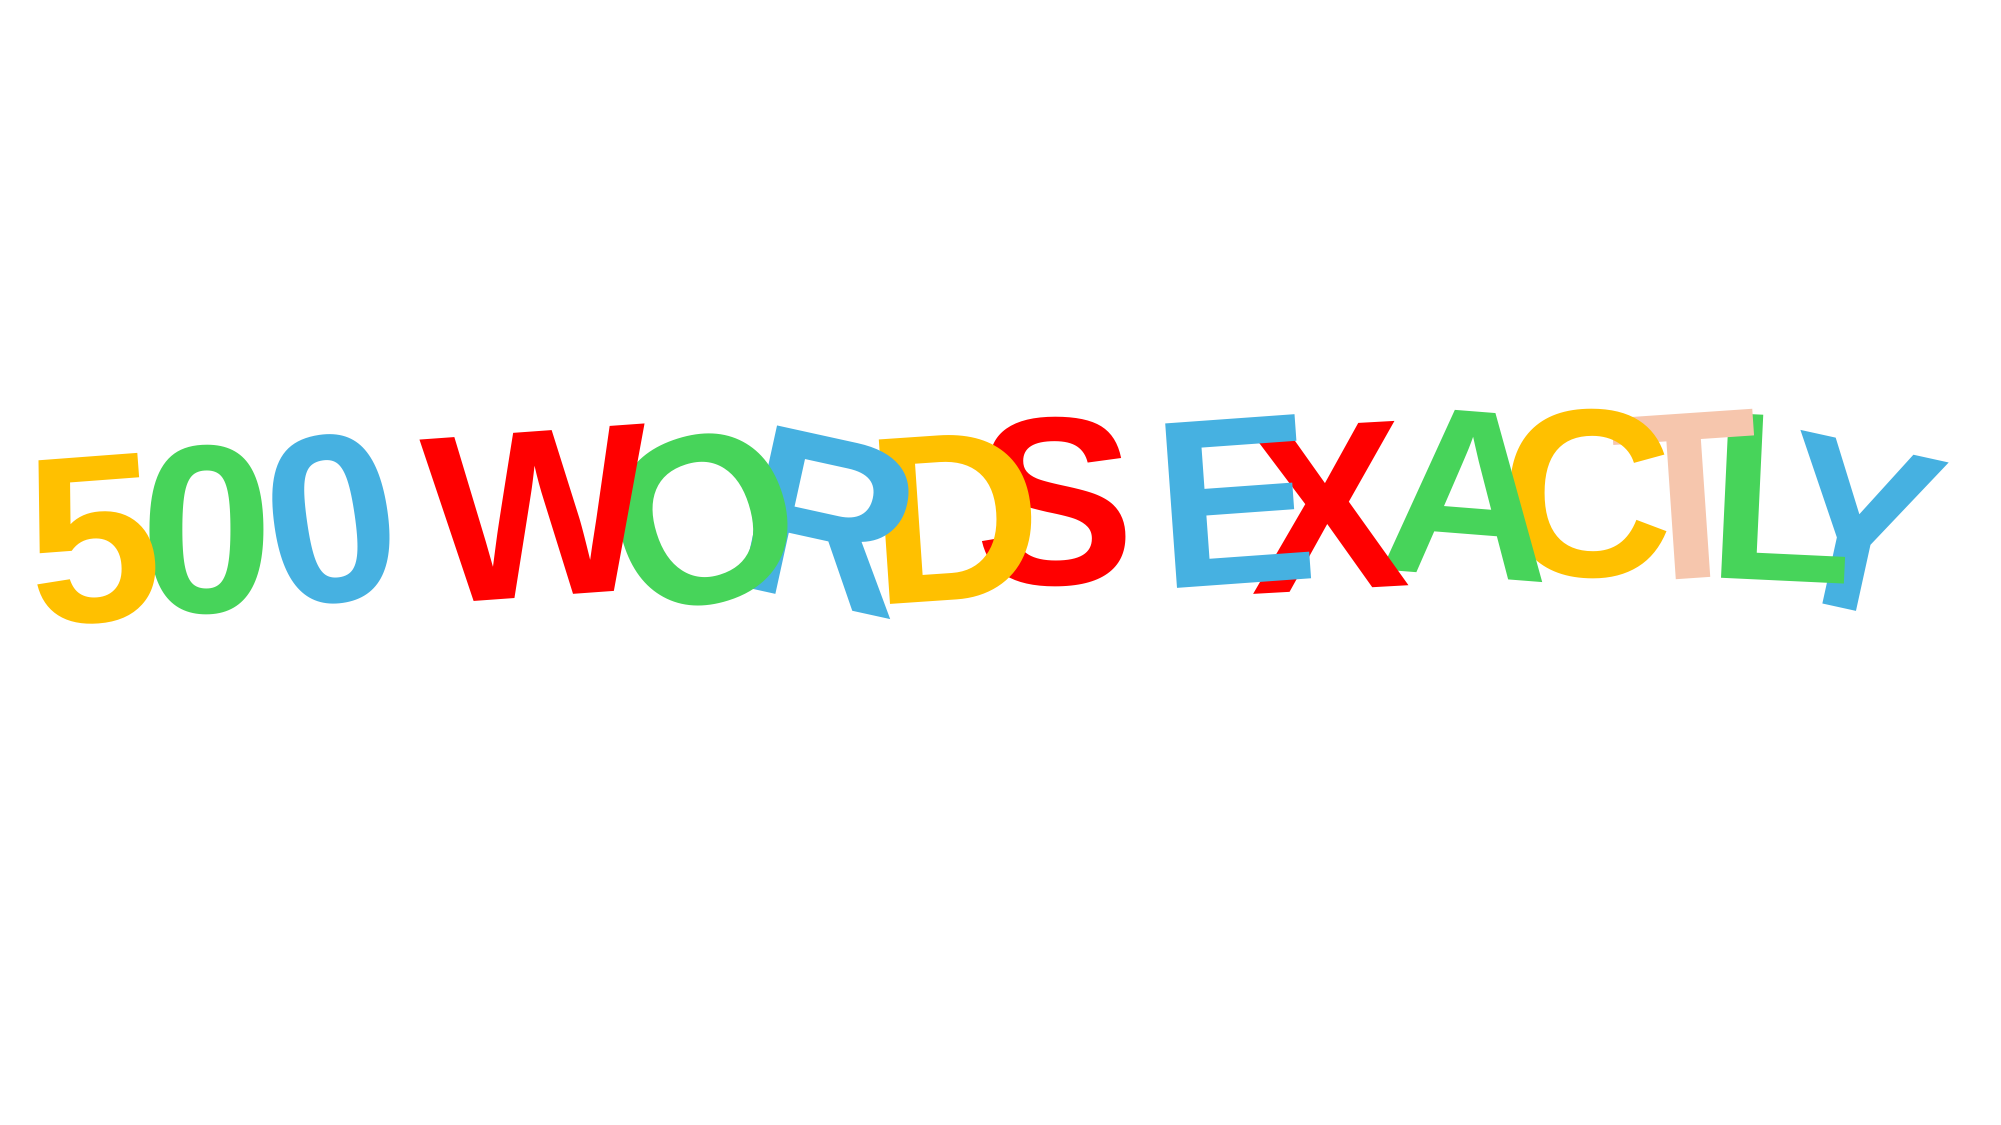

C
A
T
L
E
S
X
0
W
D
O
R
Y
0
5